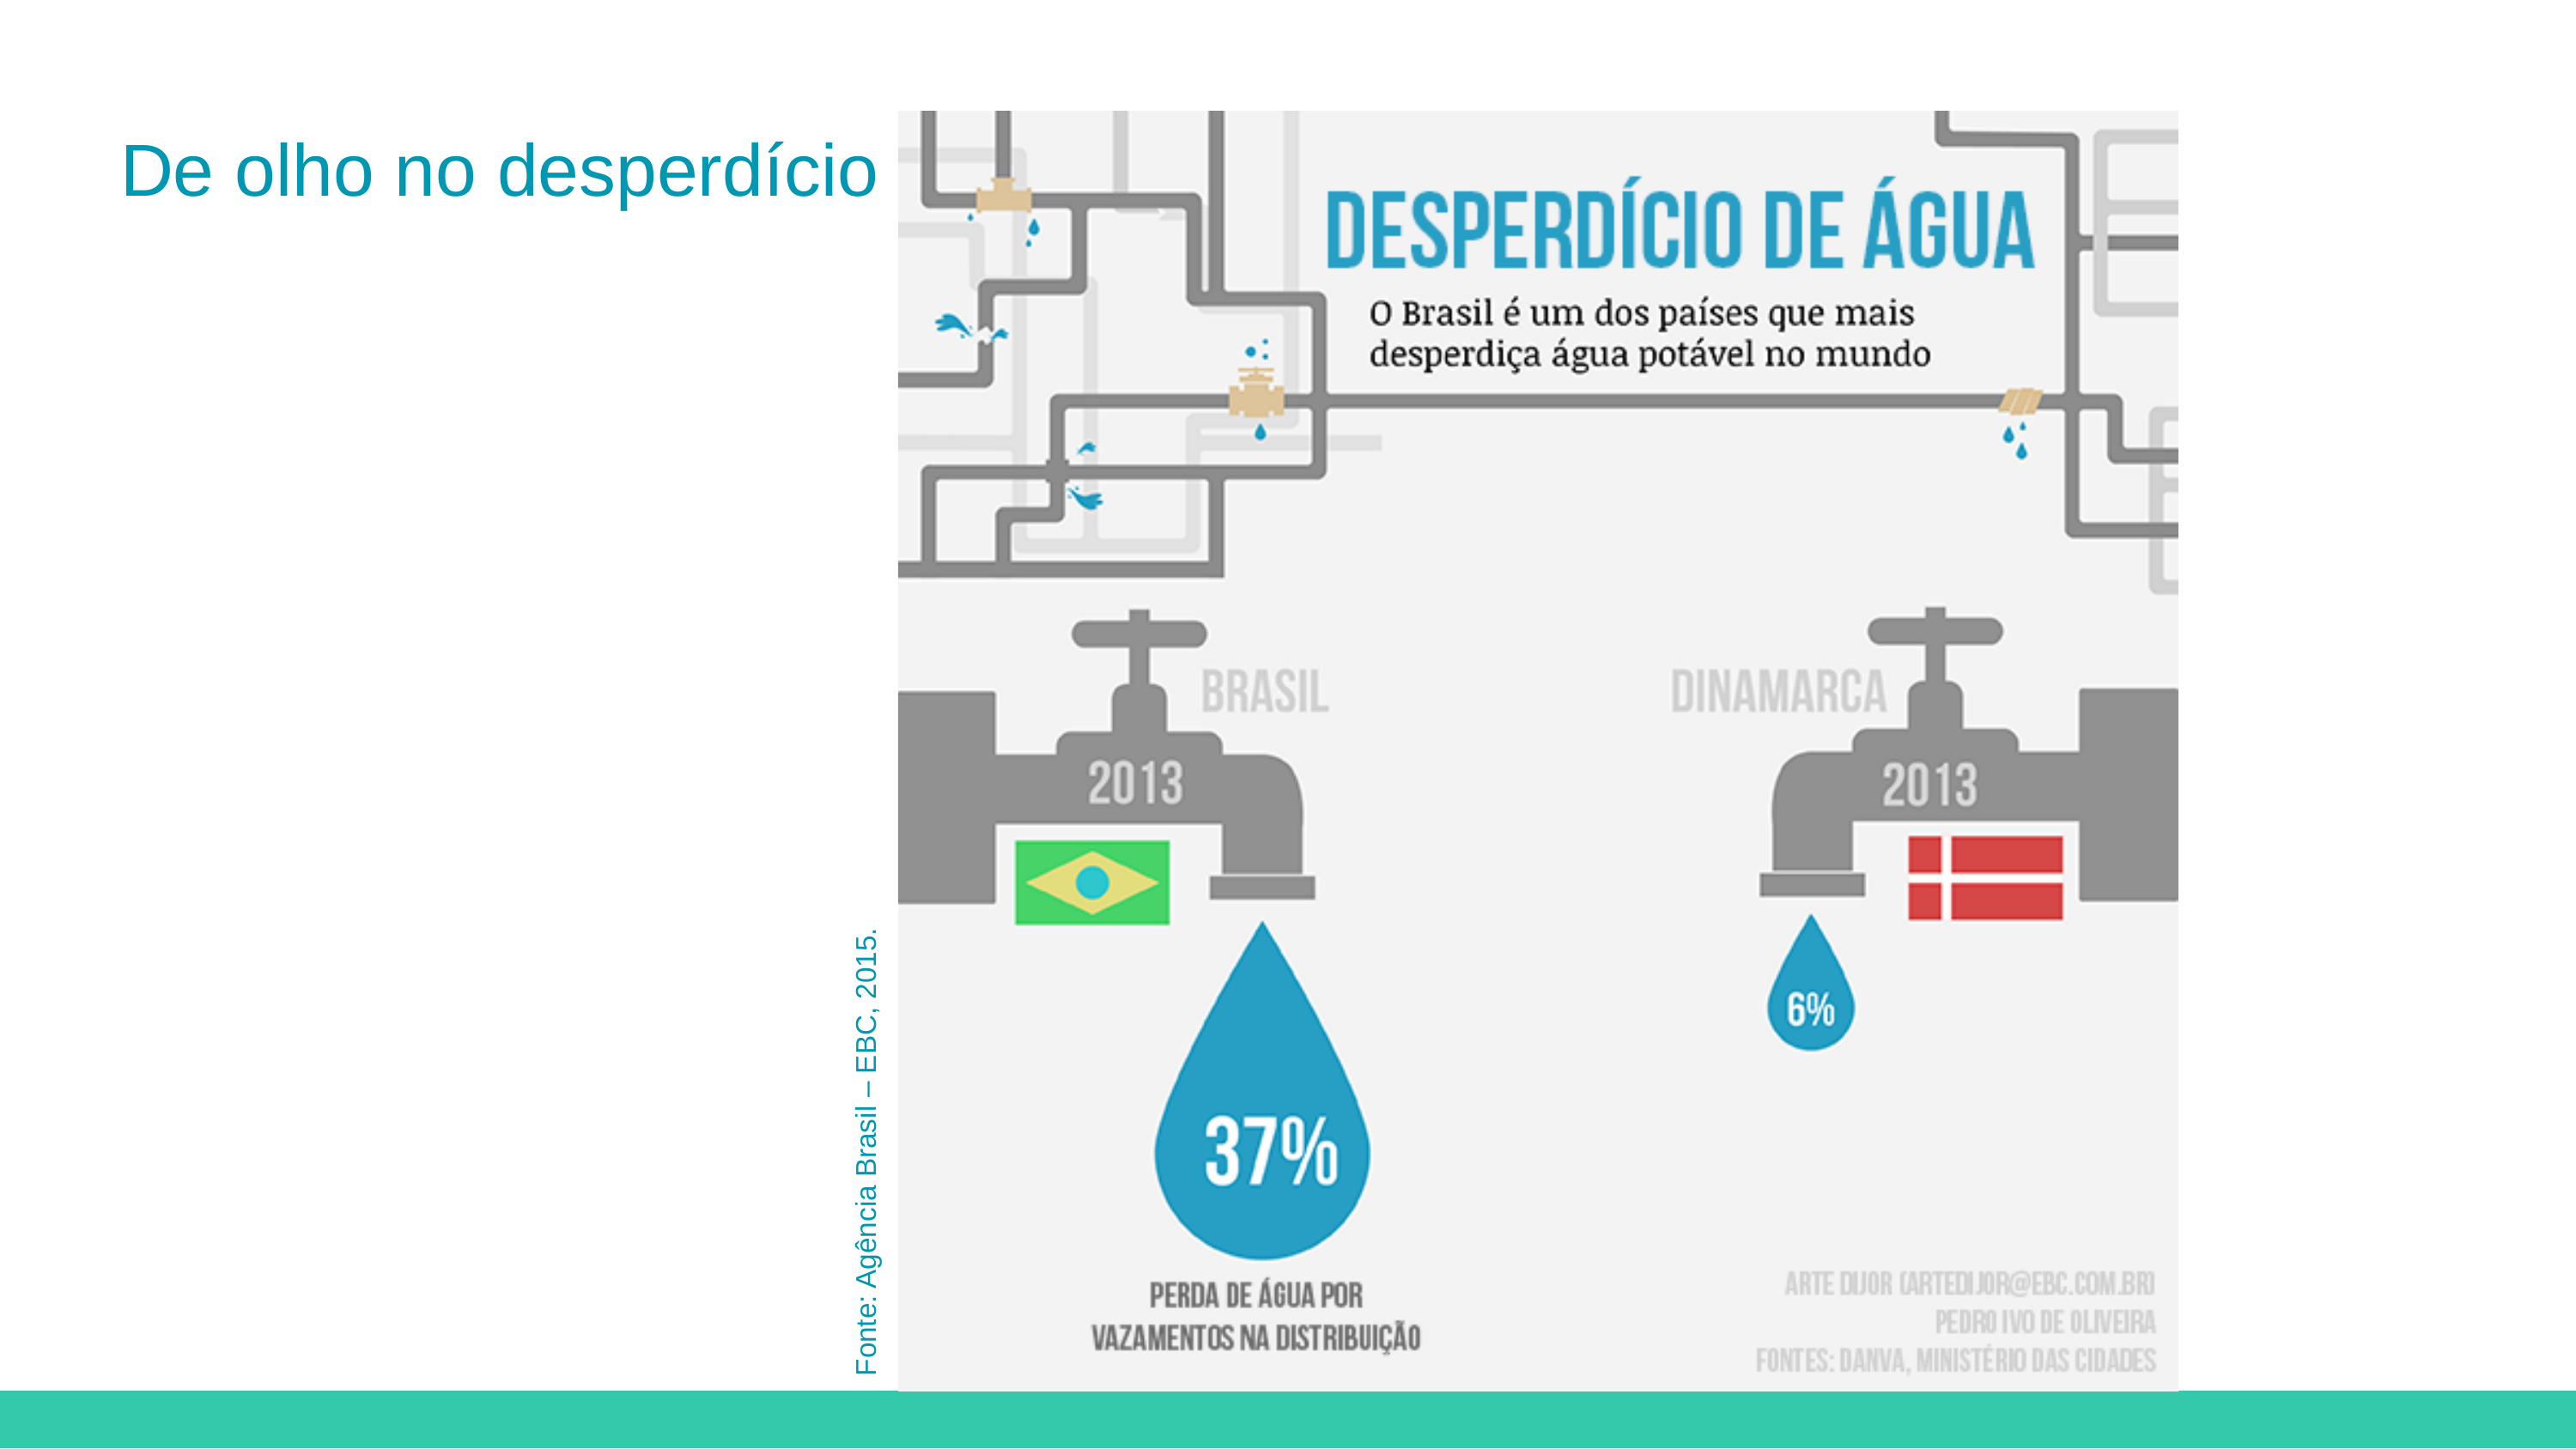

De olho no desperdício
Fonte: Agência Brasil – EBC, 2015.